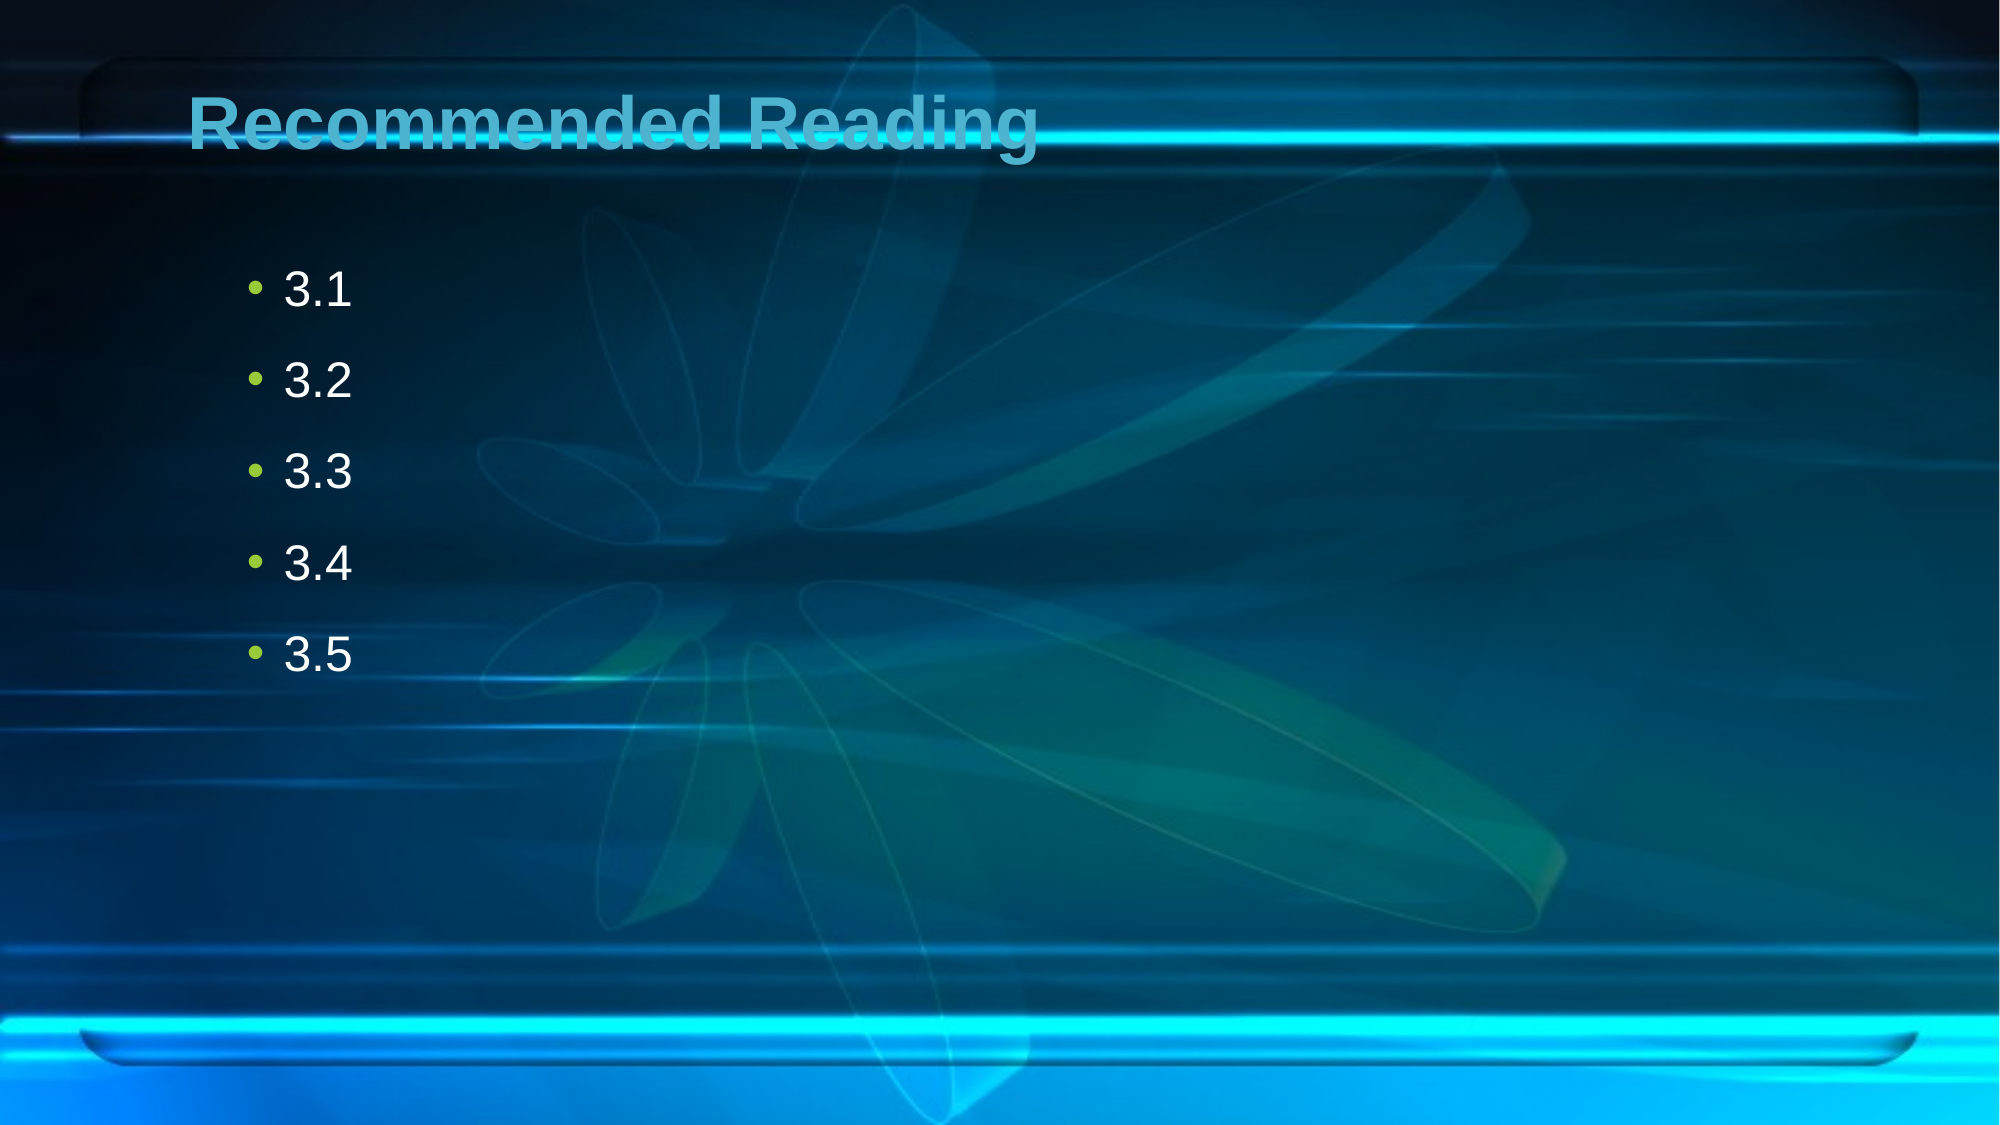

# Recommended Reading
3.1
3.2
3.3
3.4
3.5